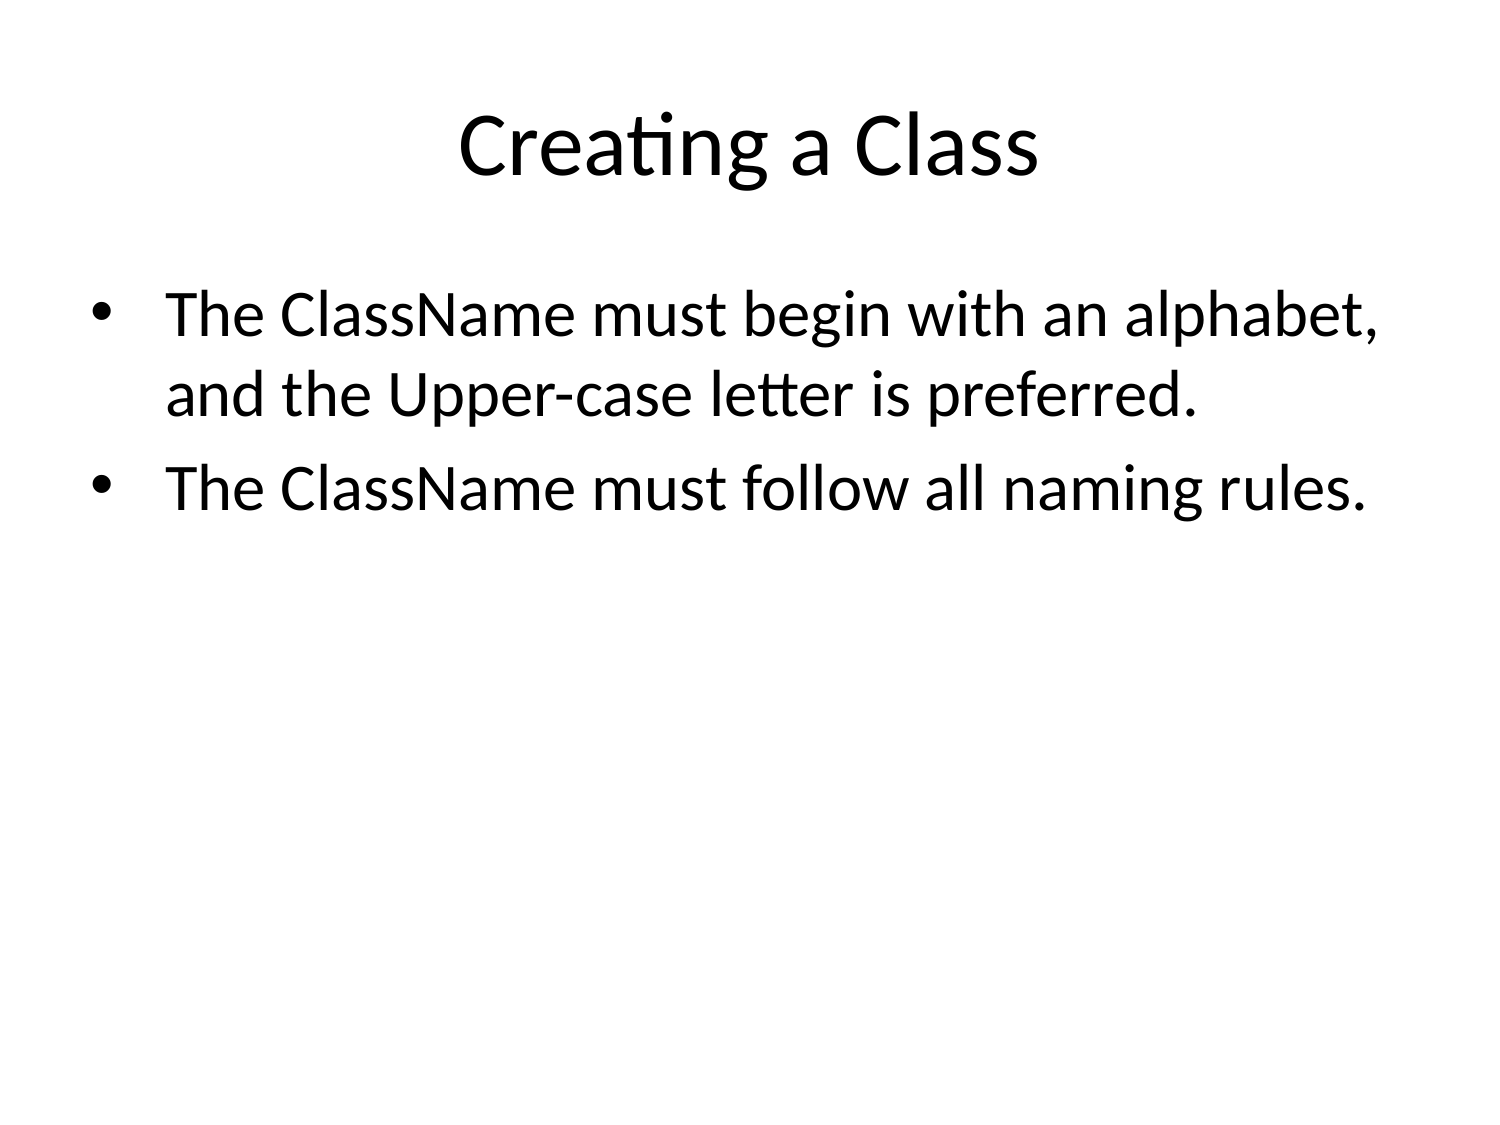

# Creating a Class
The ClassName must begin with an alphabet, and the Upper-case letter is preferred.
The ClassName must follow all naming rules.